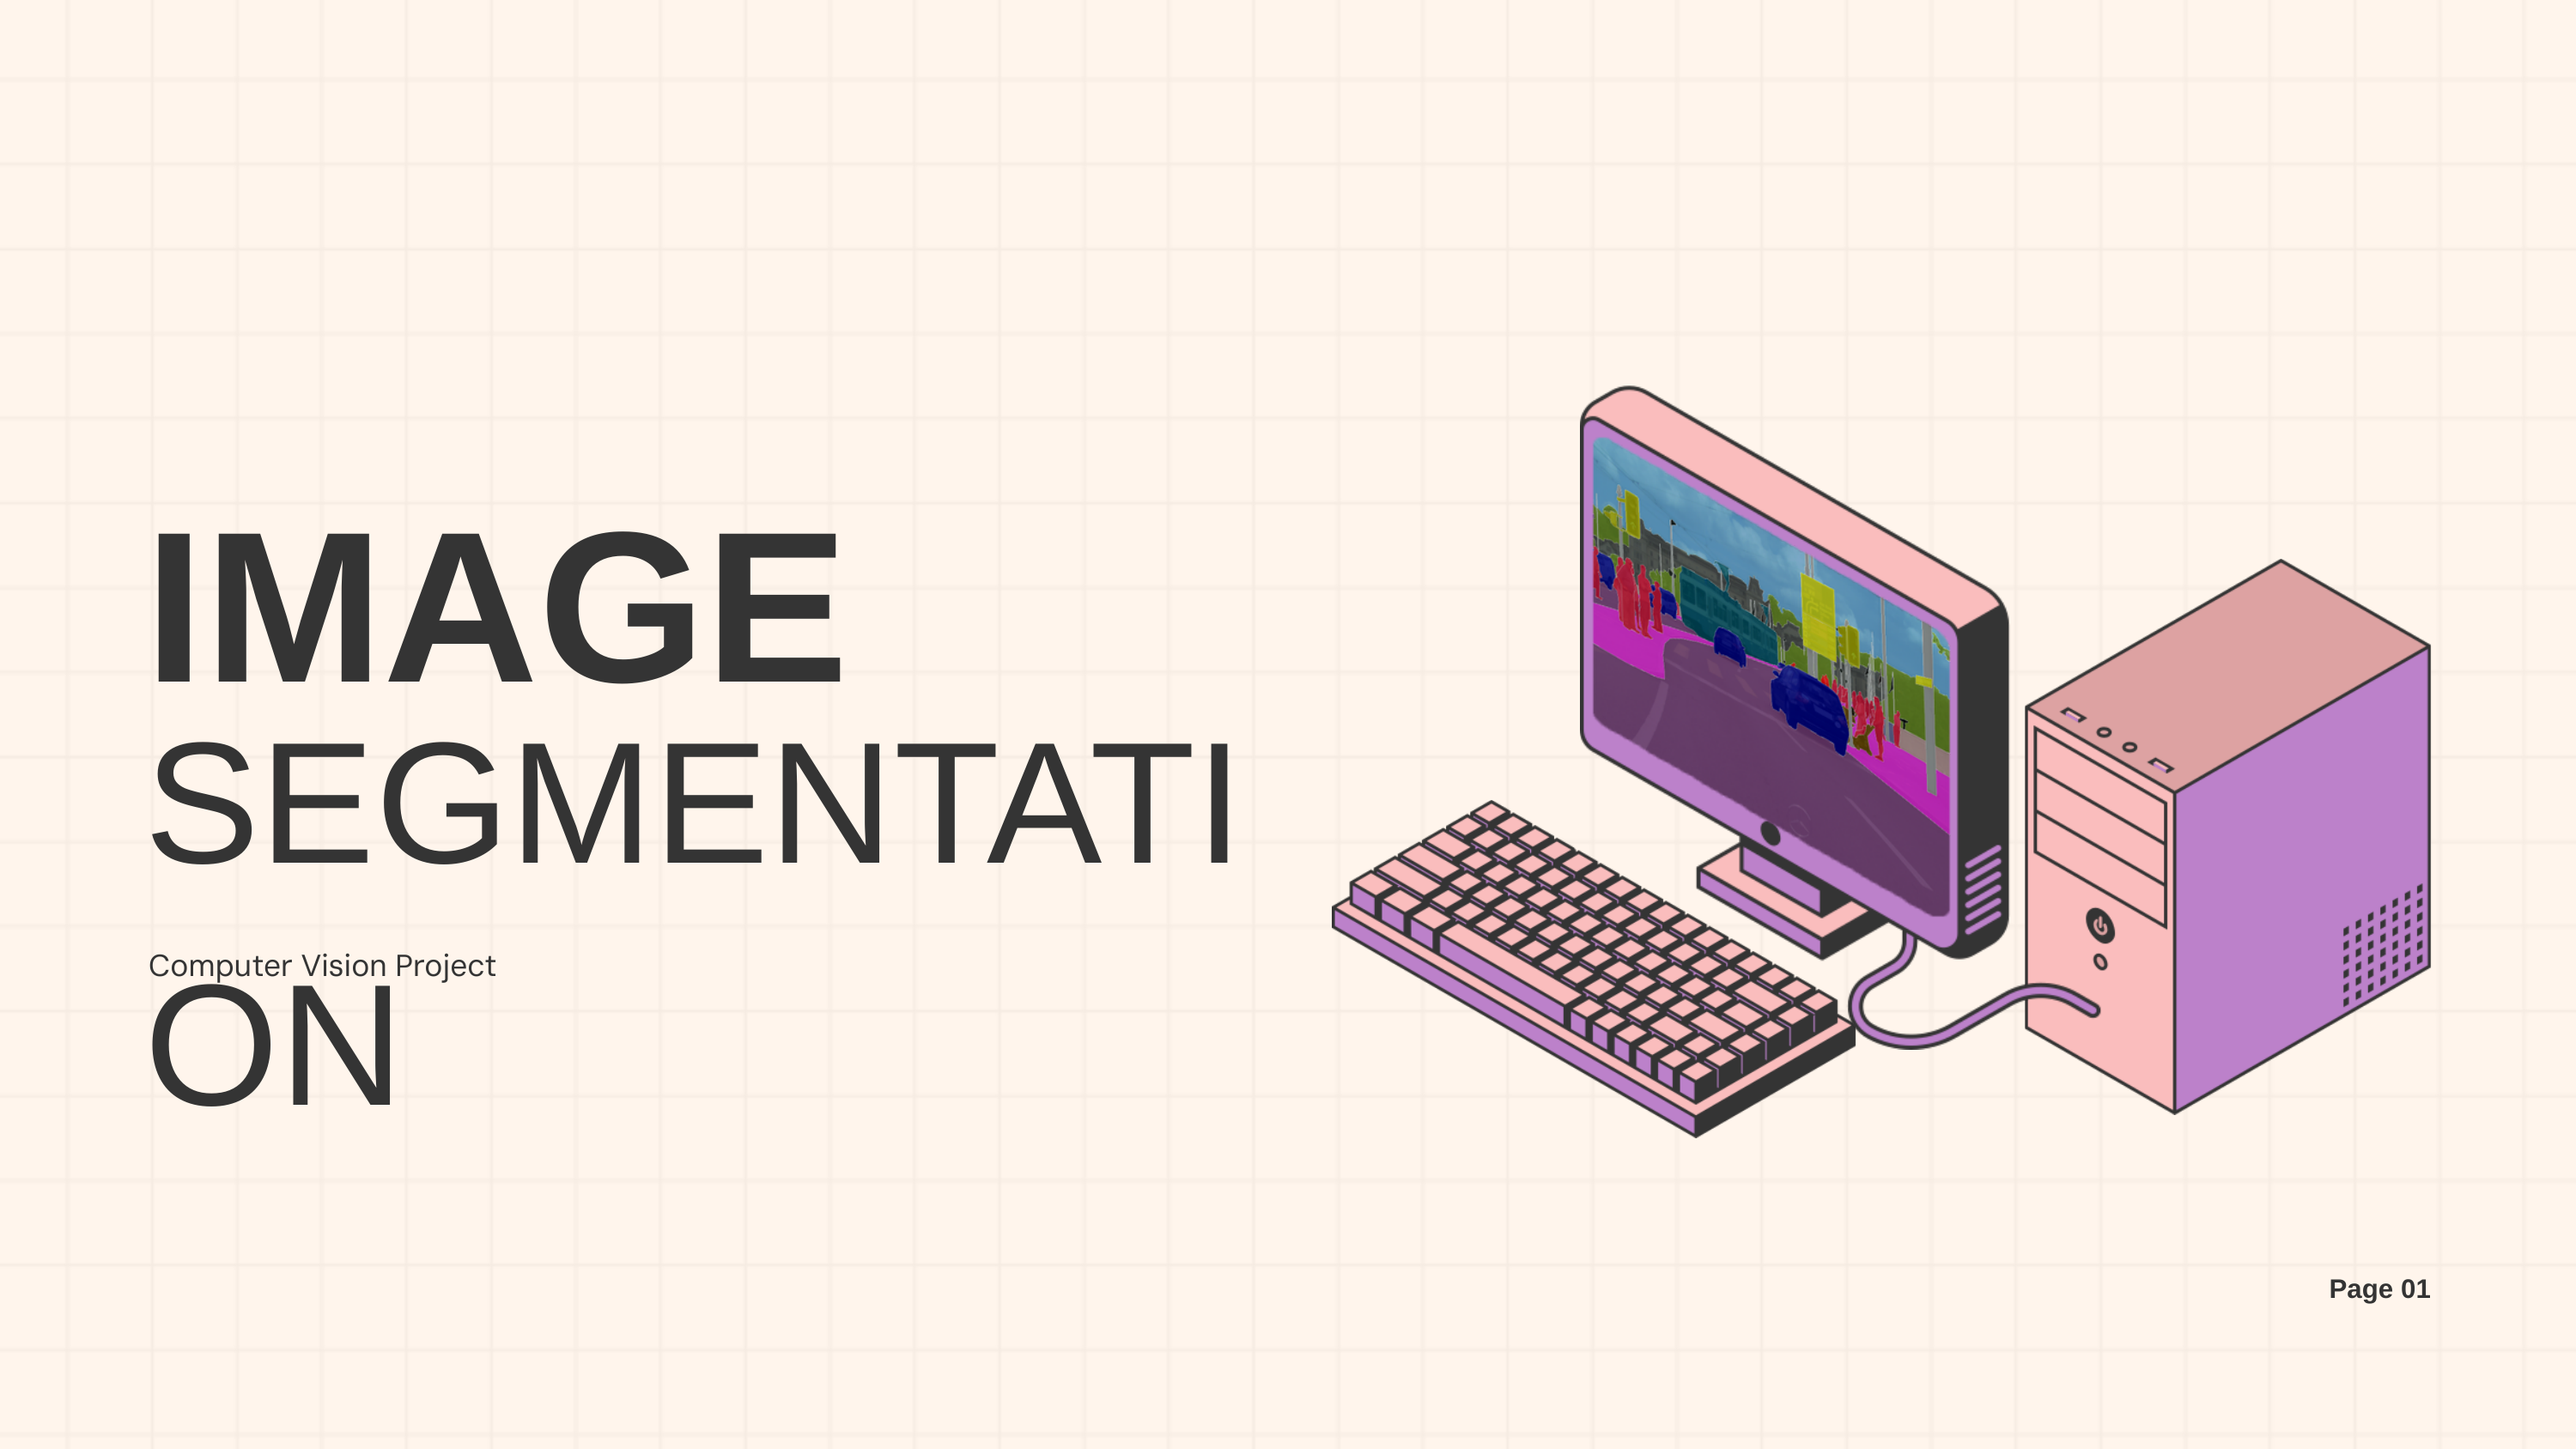

IMAGE
SEGMENTATION
Computer Vision Project
Page 01